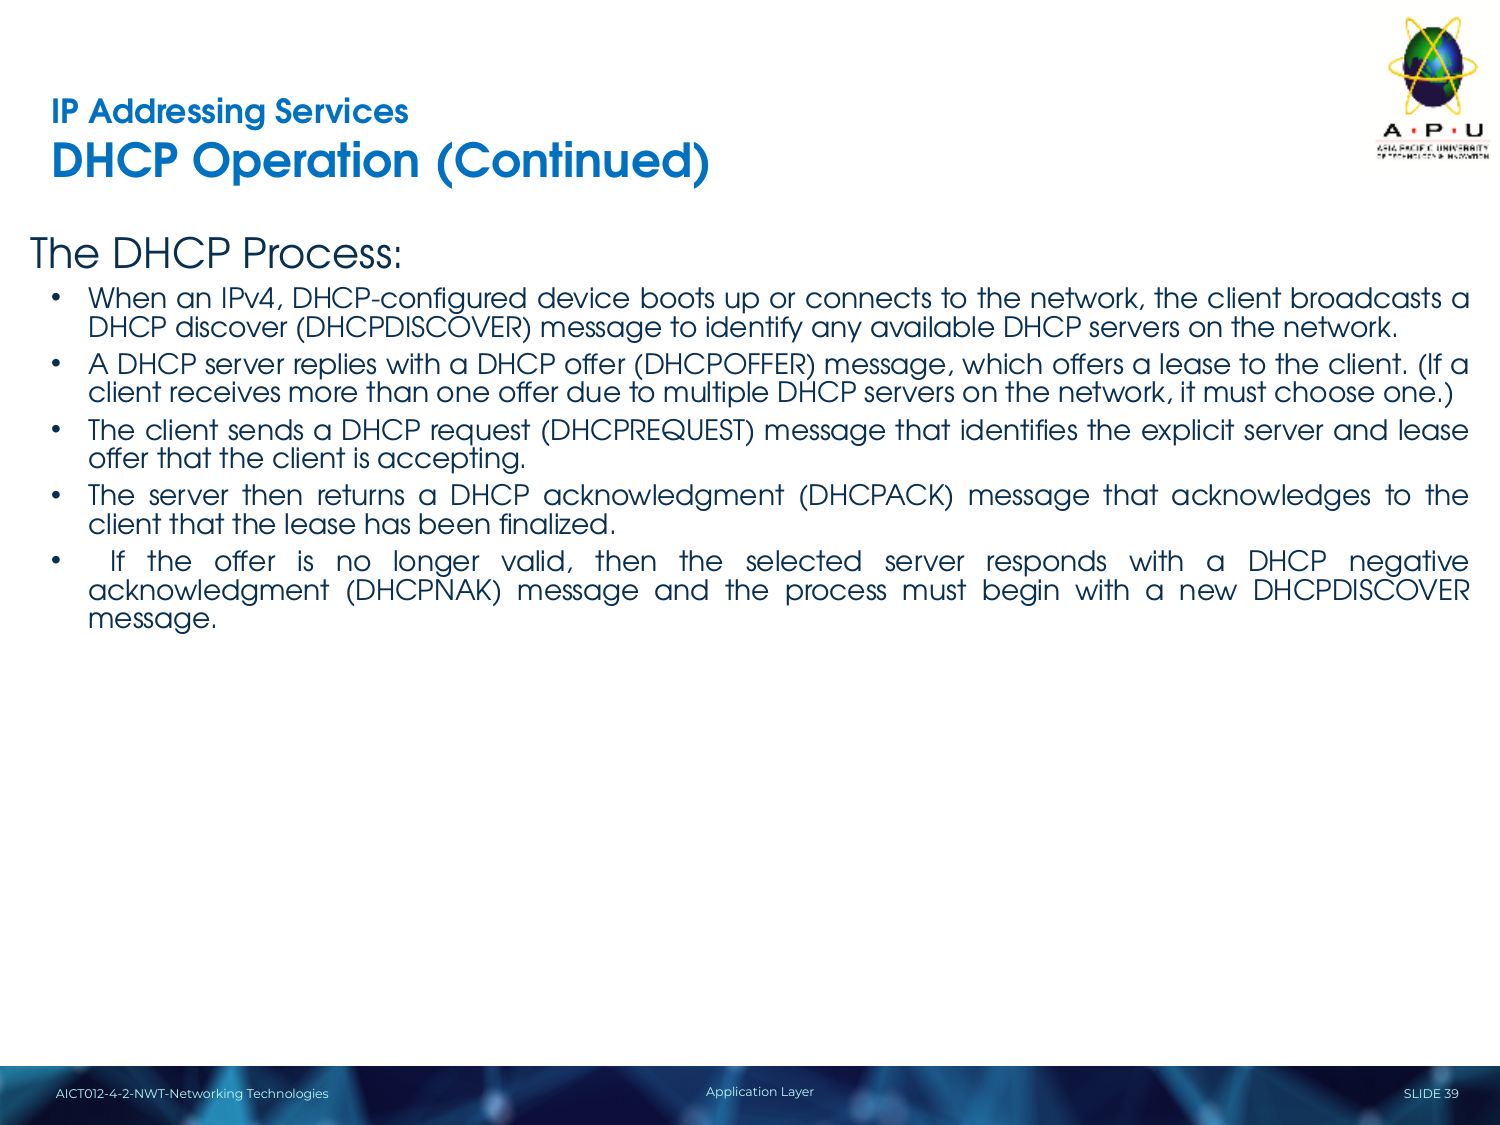

# IP Addressing Services DHCP Operation (Continued)
The DHCP Process:
When an IPv4, DHCP-configured device boots up or connects to the network, the client broadcasts a DHCP discover (DHCPDISCOVER) message to identify any available DHCP servers on the network.
A DHCP server replies with a DHCP offer (DHCPOFFER) message, which offers a lease to the client. (If a client receives more than one offer due to multiple DHCP servers on the network, it must choose one.)
The client sends a DHCP request (DHCPREQUEST) message that identifies the explicit server and lease offer that the client is accepting.
The server then returns a DHCP acknowledgment (DHCPACK) message that acknowledges to the client that the lease has been finalized.
 If the offer is no longer valid, then the selected server responds with a DHCP negative acknowledgment (DHCPNAK) message and the process must begin with a new DHCPDISCOVER message.